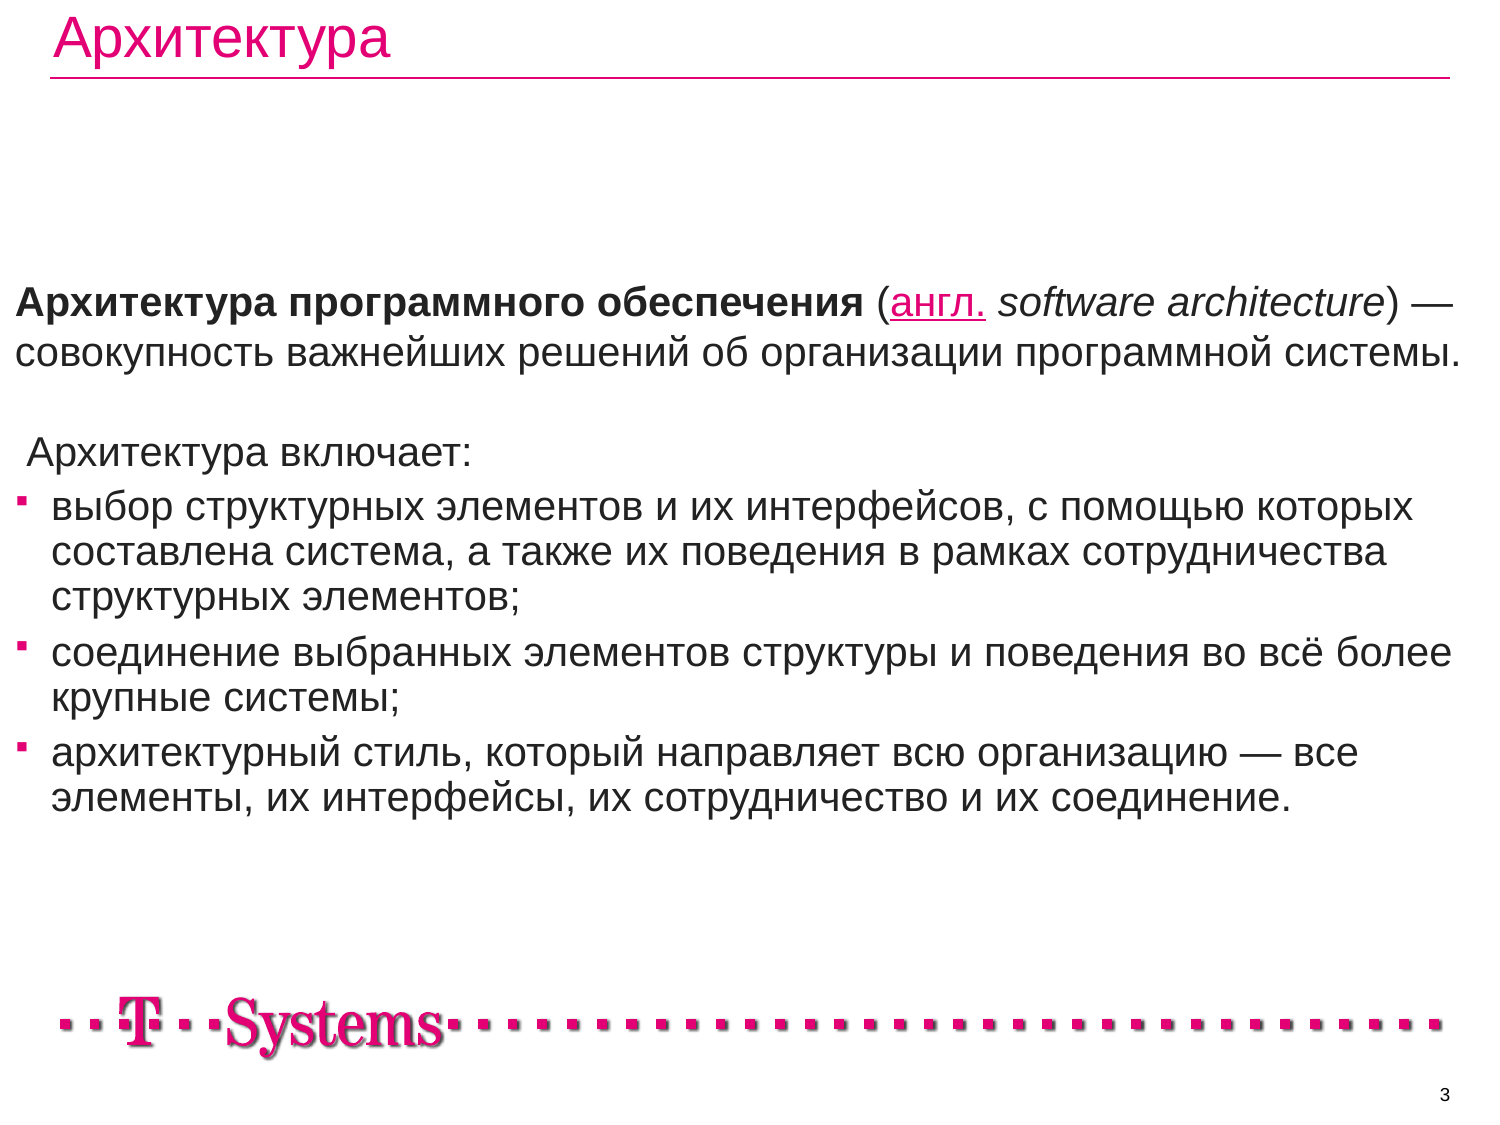

# Архитектура
Архитектура программного обеспечения (англ. software architecture) — совокупность важнейших решений об организации программной системы.

 Архитектура включает:
выбор структурных элементов и их интерфейсов, с помощью которых составлена система, а также их поведения в рамках сотрудничества структурных элементов;
соединение выбранных элементов структуры и поведения во всё более крупные системы;
архитектурный стиль, который направляет всю организацию — все элементы, их интерфейсы, их сотрудничество и их соединение.
3